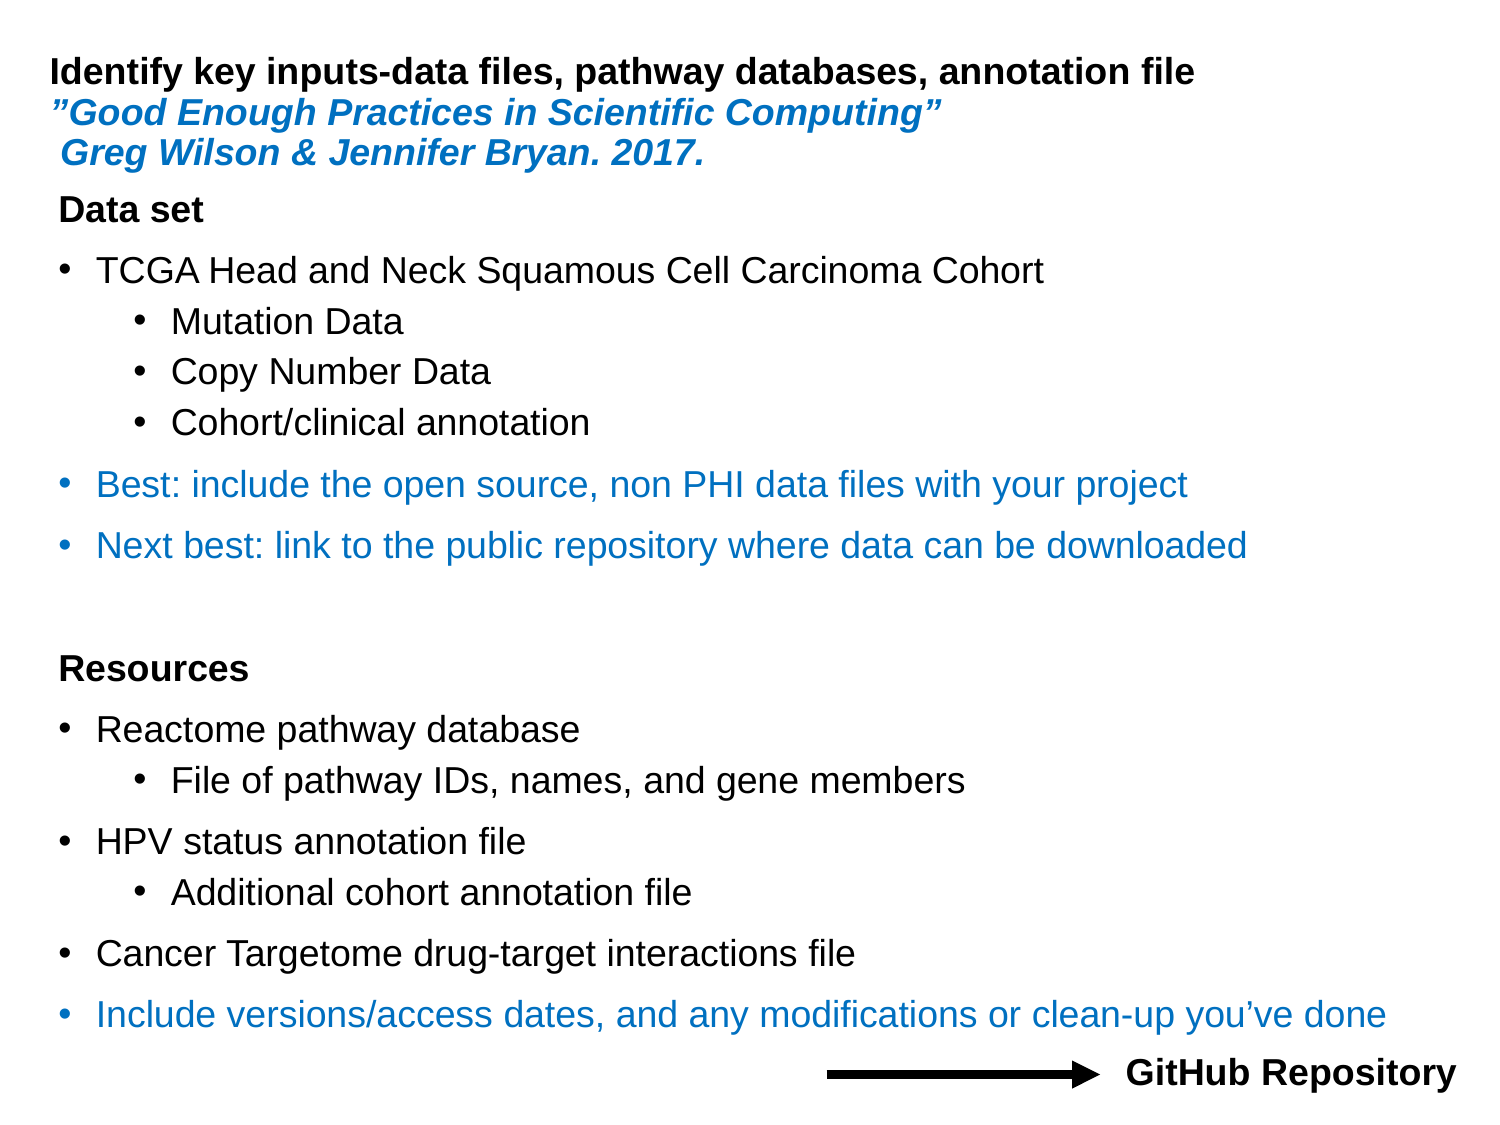

Identify key inputs-data files, pathway databases, annotation file
 ”Good Enough Practices in Scientific Computing”
  Greg Wilson & Jennifer Bryan. 2017.
Data set
TCGA Head and Neck Squamous Cell Carcinoma Cohort
Mutation Data
Copy Number Data
Cohort/clinical annotation
Best: include the open source, non PHI data files with your project
Next best: link to the public repository where data can be downloaded

Resources
Reactome pathway database
File of pathway IDs, names, and gene members
HPV status annotation file
Additional cohort annotation file
Cancer Targetome drug-target interactions file
Include versions/access dates, and any modifications or clean-up you’ve done
 GitHub Repository